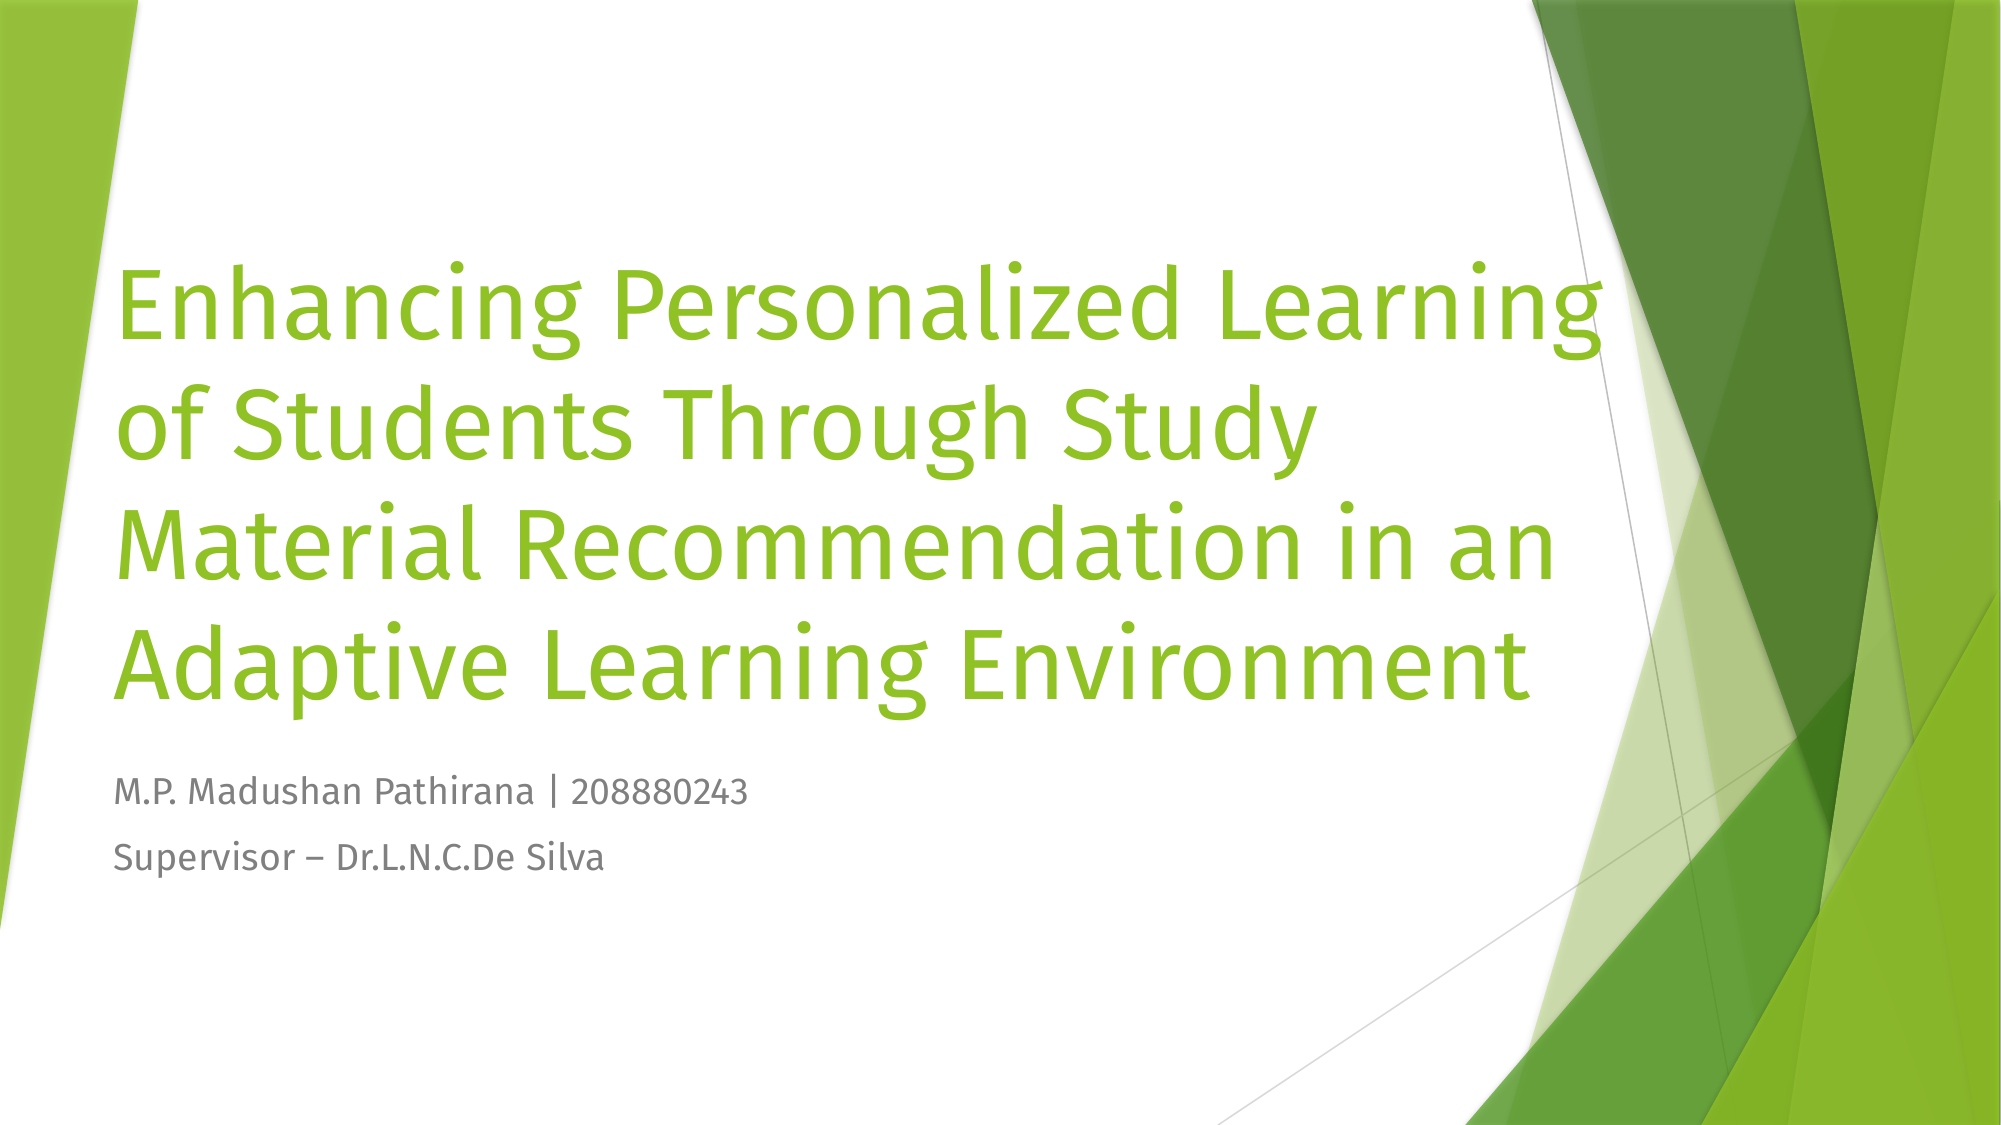

# Enhancing Personalized Learning of Students Through Study Material Recommendation in an Adaptive Learning Environment
M.P. Madushan Pathirana | 208880243
Supervisor – Dr.L.N.C.De Silva